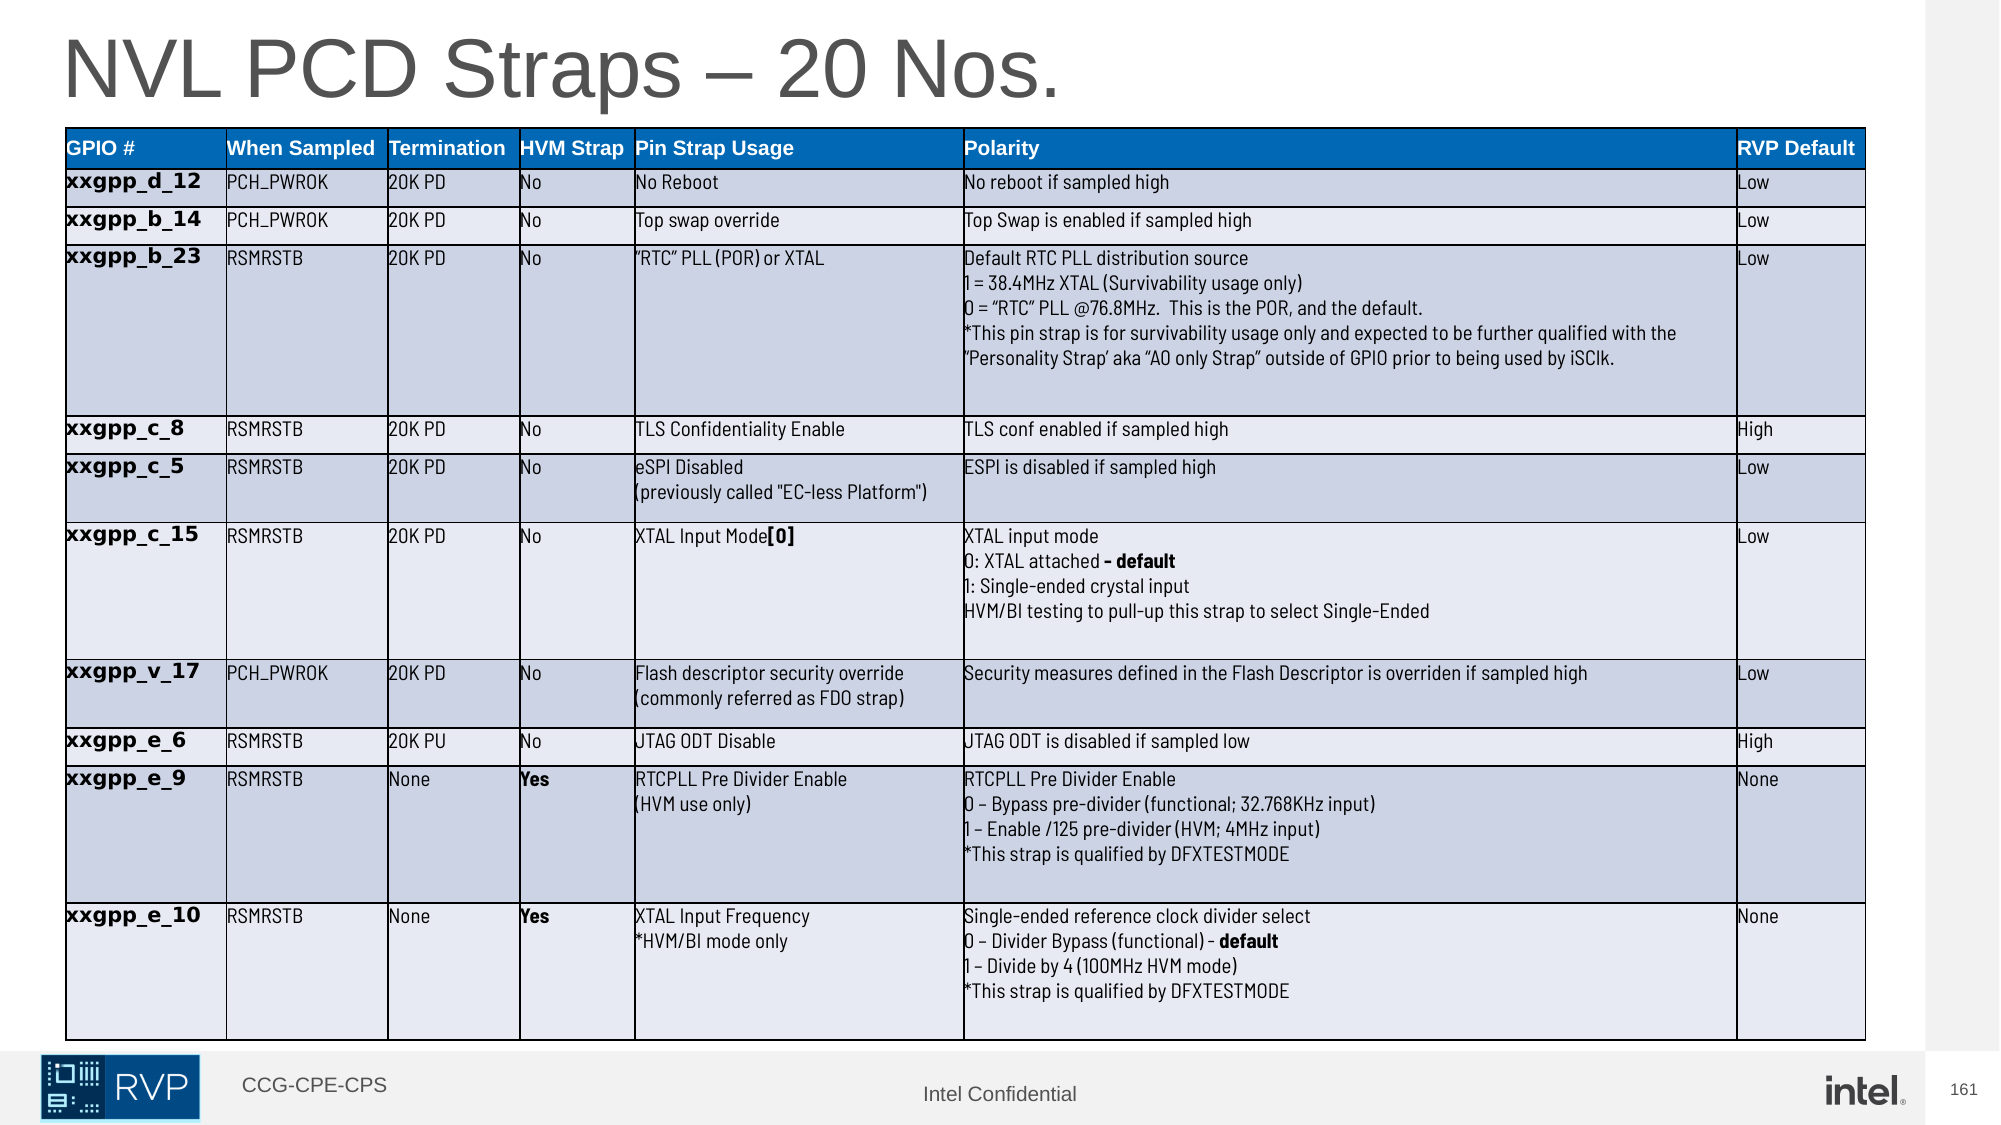

NVL PCD Straps – 20 Nos.
| GPIO #​ | When Sampled​ | Termination​ | HVM Strap​ | Pin Strap Usage​ | Polarity​ | RVP Default​ |
| --- | --- | --- | --- | --- | --- | --- |
| xxgpp\_d\_12 | PCH\_PWROK | 20K PD | No | No Reboot | No reboot if sampled high | Low |
| xxgpp\_b\_14 | PCH\_PWROK | 20K PD | No | Top swap override | Top Swap is enabled if sampled high | Low |
| xxgpp\_b\_23 | RSMRSTB | 20K PD | No | “RTC” PLL (POR) or XTAL | Default RTC PLL distribution source 1 = 38.4MHz XTAL (Survivability usage only) 0 = “RTC” PLL @76.8MHz. This is the POR, and the default. \*This pin strap is for survivability usage only and expected to be further qualified with the “Personality Strap’ aka “A0 only Strap” outside of GPIO prior to being used by iSClk. | Low |
| xxgpp\_c\_8 | RSMRSTB | 20K PD | No | TLS Confidentiality Enable | TLS conf enabled if sampled high | High |
| xxgpp\_c\_5 | RSMRSTB | 20K PD | No | eSPI Disabled (previously called "EC-less Platform") | ESPI is disabled if sampled high | Low |
| xxgpp\_c\_15 | RSMRSTB | 20K PD | No | XTAL Input Mode[0] | XTAL input mode 0: XTAL attached - default 1: Single-ended crystal input HVM/BI testing to pull-up this strap to select Single-Ended | Low |
| xxgpp\_v\_17 | PCH\_PWROK | 20K PD | No | Flash descriptor security override (commonly referred as FDO strap) | Security measures defined in the Flash Descriptor is overriden if sampled high | Low |
| xxgpp\_e\_6 | RSMRSTB | 20K PU | No | JTAG ODT Disable | JTAG ODT is disabled if sampled low | High |
| xxgpp\_e\_9 | RSMRSTB | None | Yes | RTCPLL Pre Divider Enable (HVM use only) | RTCPLL Pre Divider Enable 0 – Bypass pre-divider (functional; 32.768KHz input) 1 – Enable /125 pre-divider (HVM; 4MHz input) \*This strap is qualified by DFXTESTMODE | None |
| xxgpp\_e\_10 | RSMRSTB | None | Yes | XTAL Input Frequency \*HVM/BI mode only | Single-ended reference clock divider select 0 – Divider Bypass (functional) - default 1 – Divide by 4 (100MHz HVM mode) \*This strap is qualified by DFXTESTMODE | None |